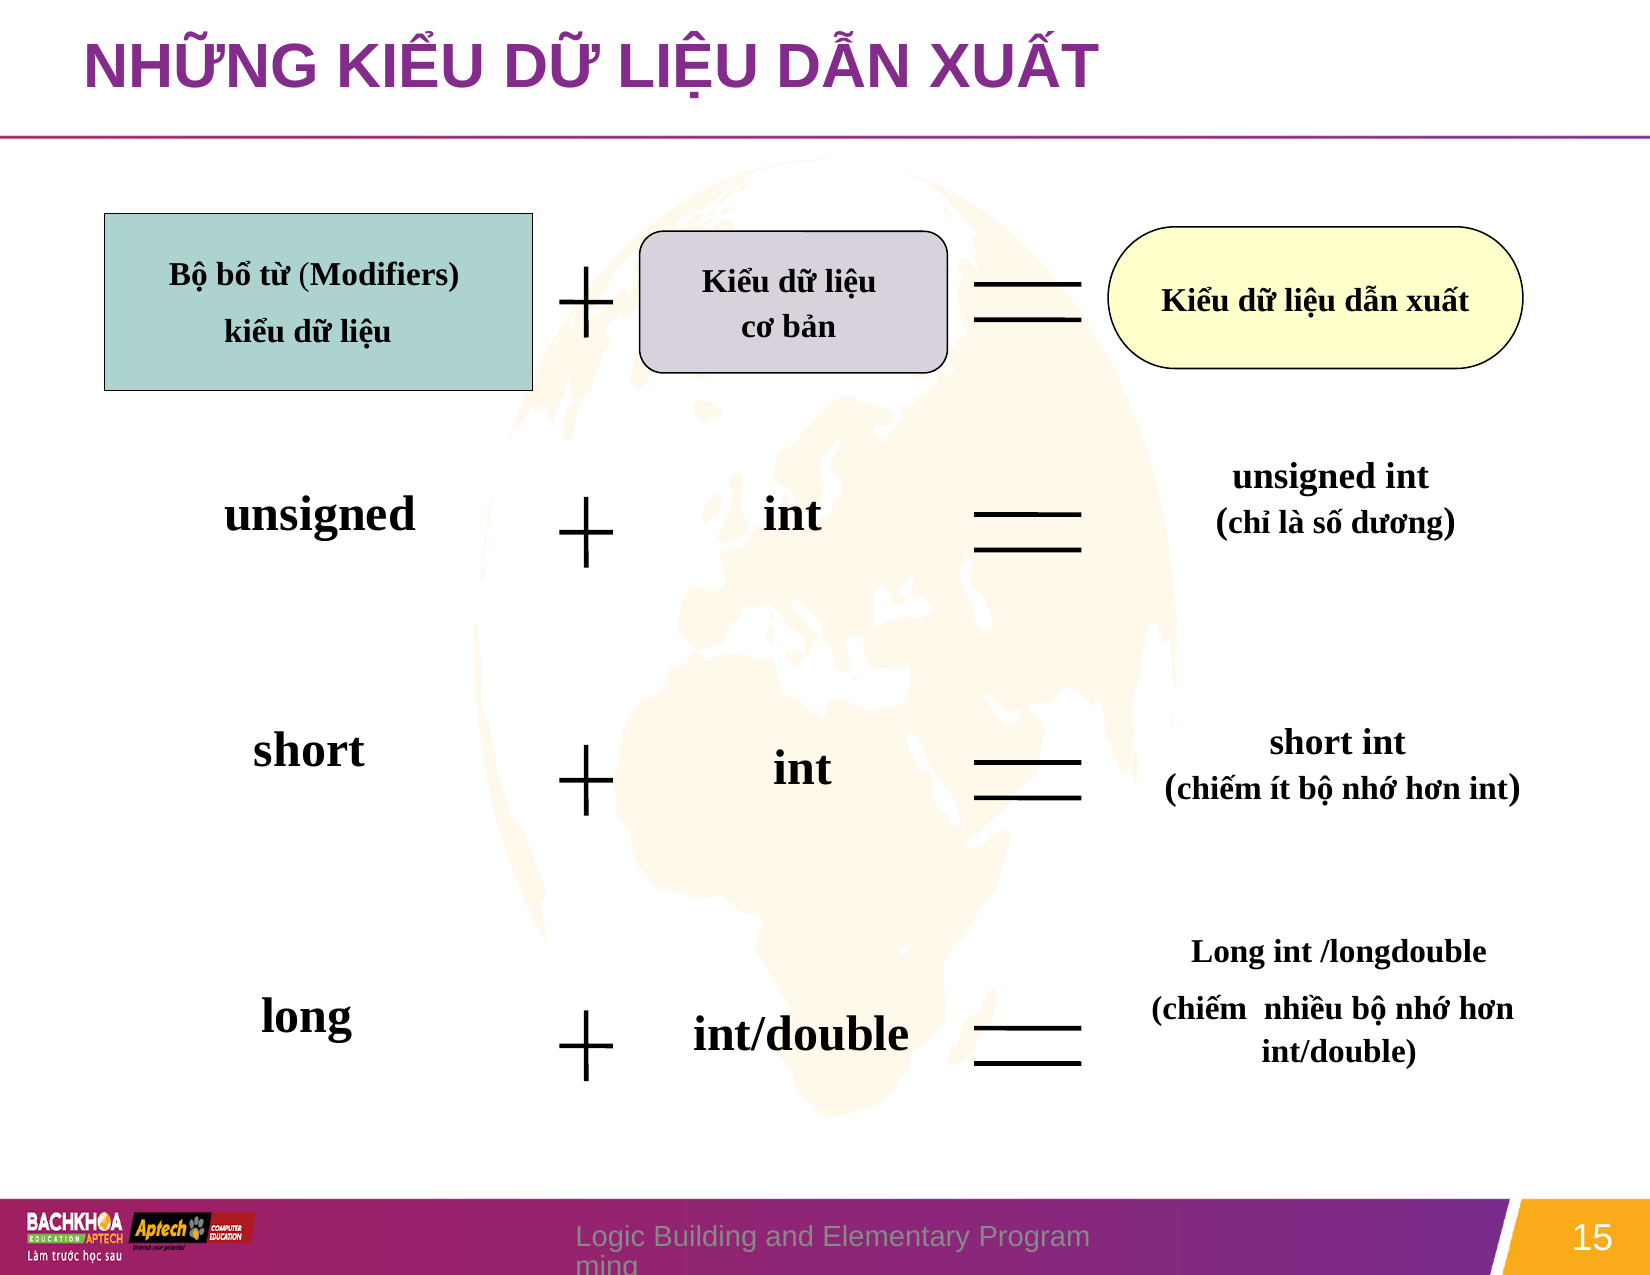

# NHỮNG KIỂU DỮ LIỆU DẪN XUẤT
Bộ bổ từ (Modifiers)
kiểu dữ liệu
Kiểu dữ liệu dẫn xuất
Kiểu dữ liệu
cơ bản

unsigned int
(chỉ là số dương)
unsigned
int

short
short int
(chiếm ít bộ nhớ hơn int)
int

Long int /longdouble
(chiếm  nhiều bộ nhớ hơn
int/double)
long
int/double

Logic Building and Elementary Programming
15